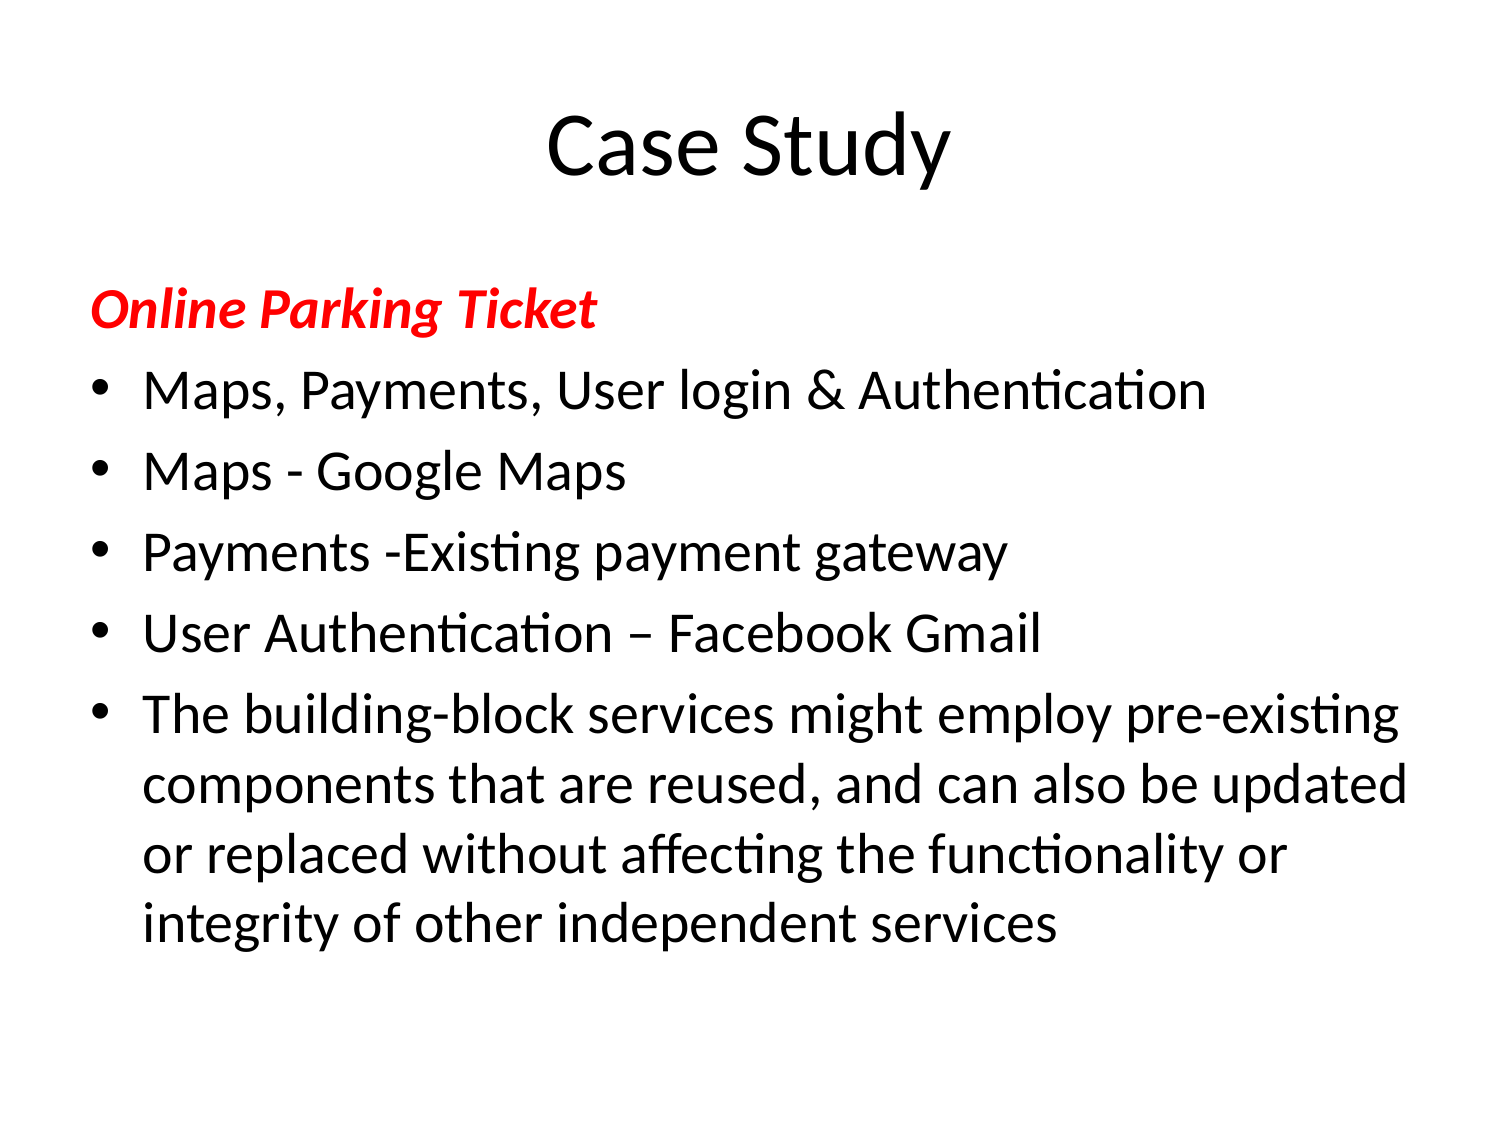

# Case Study
Online Parking Ticket
Maps, Payments, User login & Authentication
Maps - Google Maps
Payments -Existing payment gateway
User Authentication – Facebook Gmail
The building-block services might employ pre-existing components that are reused, and can also be updated or replaced without affecting the functionality or integrity of other independent services